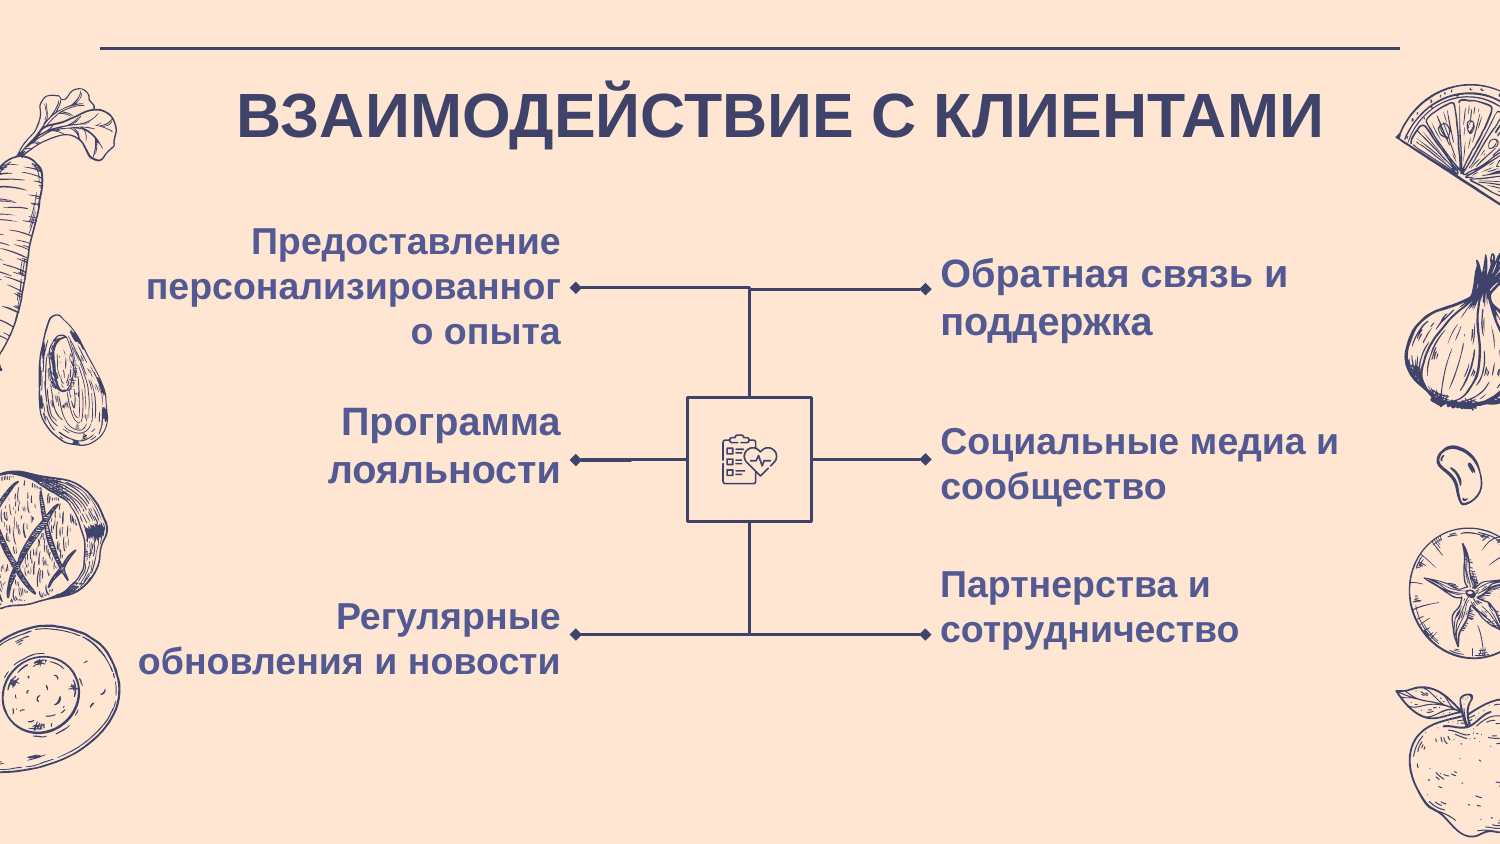

# ВЗАИМОДЕЙСТВИЕ С КЛИЕНТАМИ
Предоставление персонализированного опыта
Обратная связь и поддержка

Социальные медиа и сообщество
Программа лояльности

Регулярные обновления и новости
Партнерства и сотрудничество